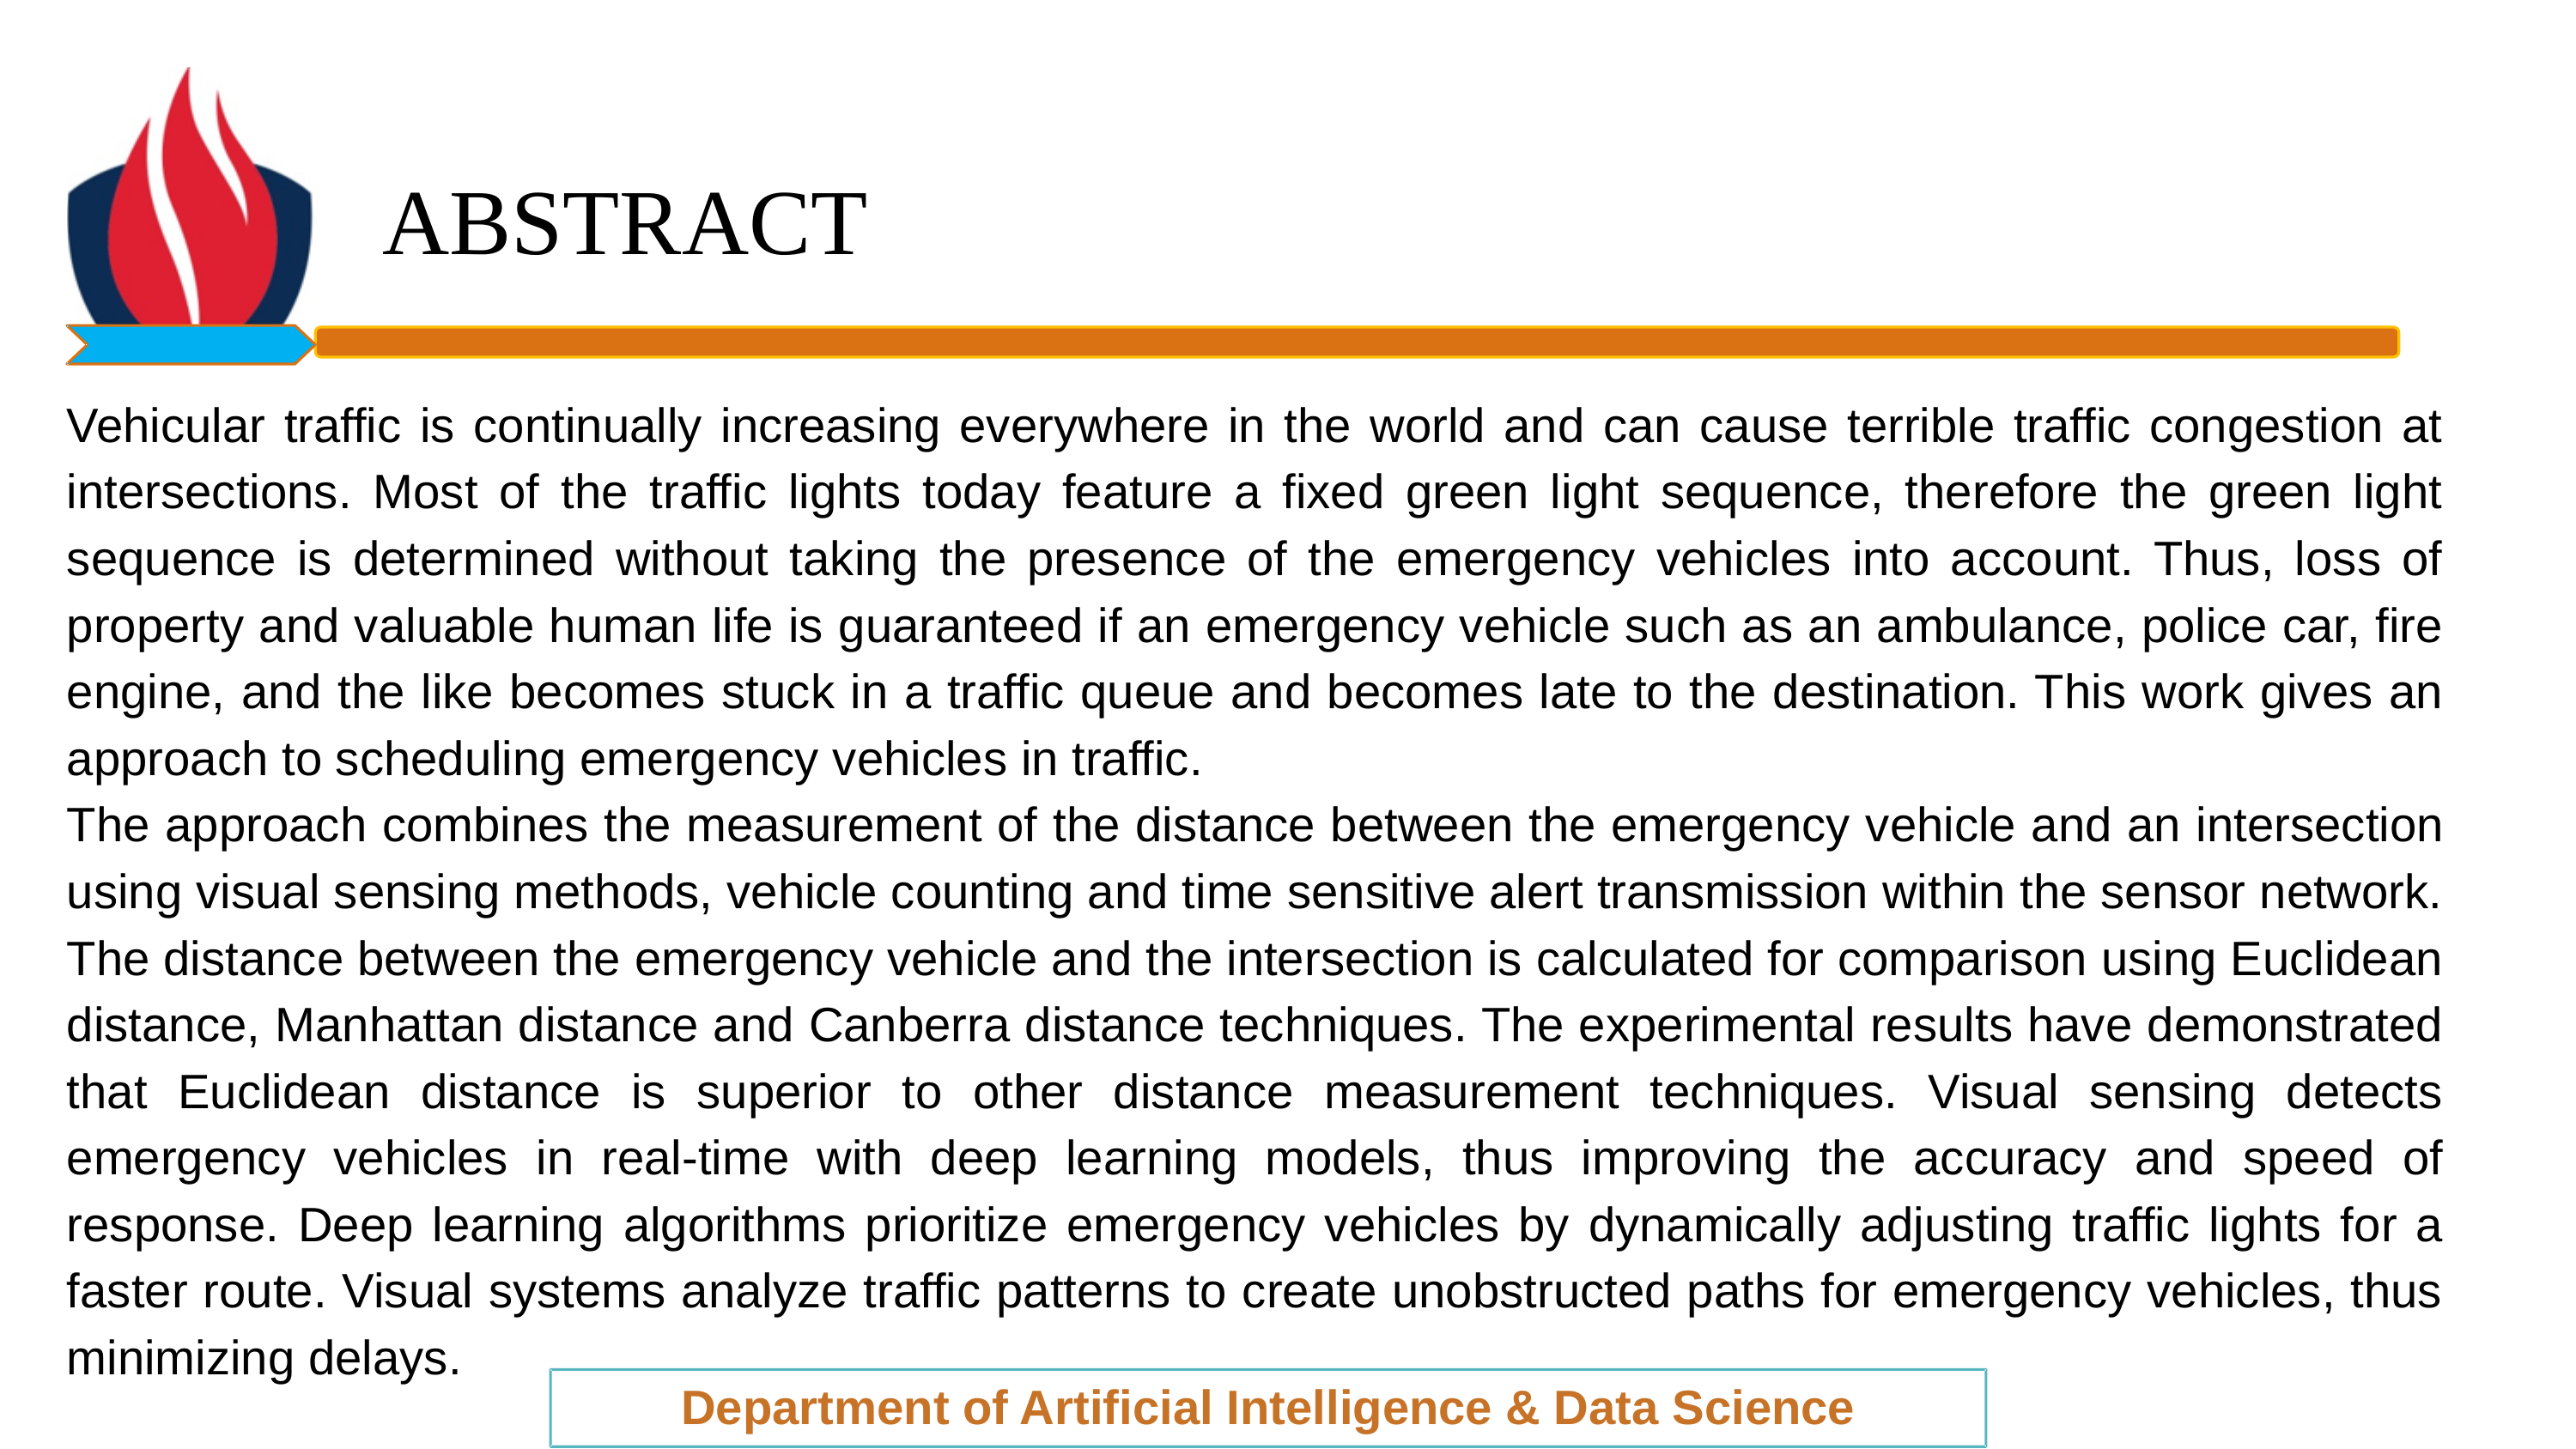

ABSTRACT

Vehicular traffic is continually increasing everywhere in the world and can cause terrible traffic congestion at intersections. Most of the traffic lights today feature a fixed green light sequence, therefore the green light sequence is determined without taking the presence of the emergency vehicles into account. Thus, loss of property and valuable human life is guaranteed if an emergency vehicle such as an ambulance, police car, fire engine, and the like becomes stuck in a traffic queue and becomes late to the destination. This work gives an approach to scheduling emergency vehicles in traffic.
The approach combines the measurement of the distance between the emergency vehicle and an intersection using visual sensing methods, vehicle counting and time sensitive alert transmission within the sensor network. The distance between the emergency vehicle and the intersection is calculated for comparison using Euclidean distance, Manhattan distance and Canberra distance techniques. The experimental results have demonstrated that Euclidean distance is superior to other distance measurement techniques. Visual sensing detects emergency vehicles in real-time with deep learning models, thus improving the accuracy and speed of response. Deep learning algorithms prioritize emergency vehicles by dynamically adjusting traffic lights for a faster route. Visual systems analyze traffic patterns to create unobstructed paths for emergency vehicles, thus minimizing delays.

Department of Artificial Intelligence & Data Science